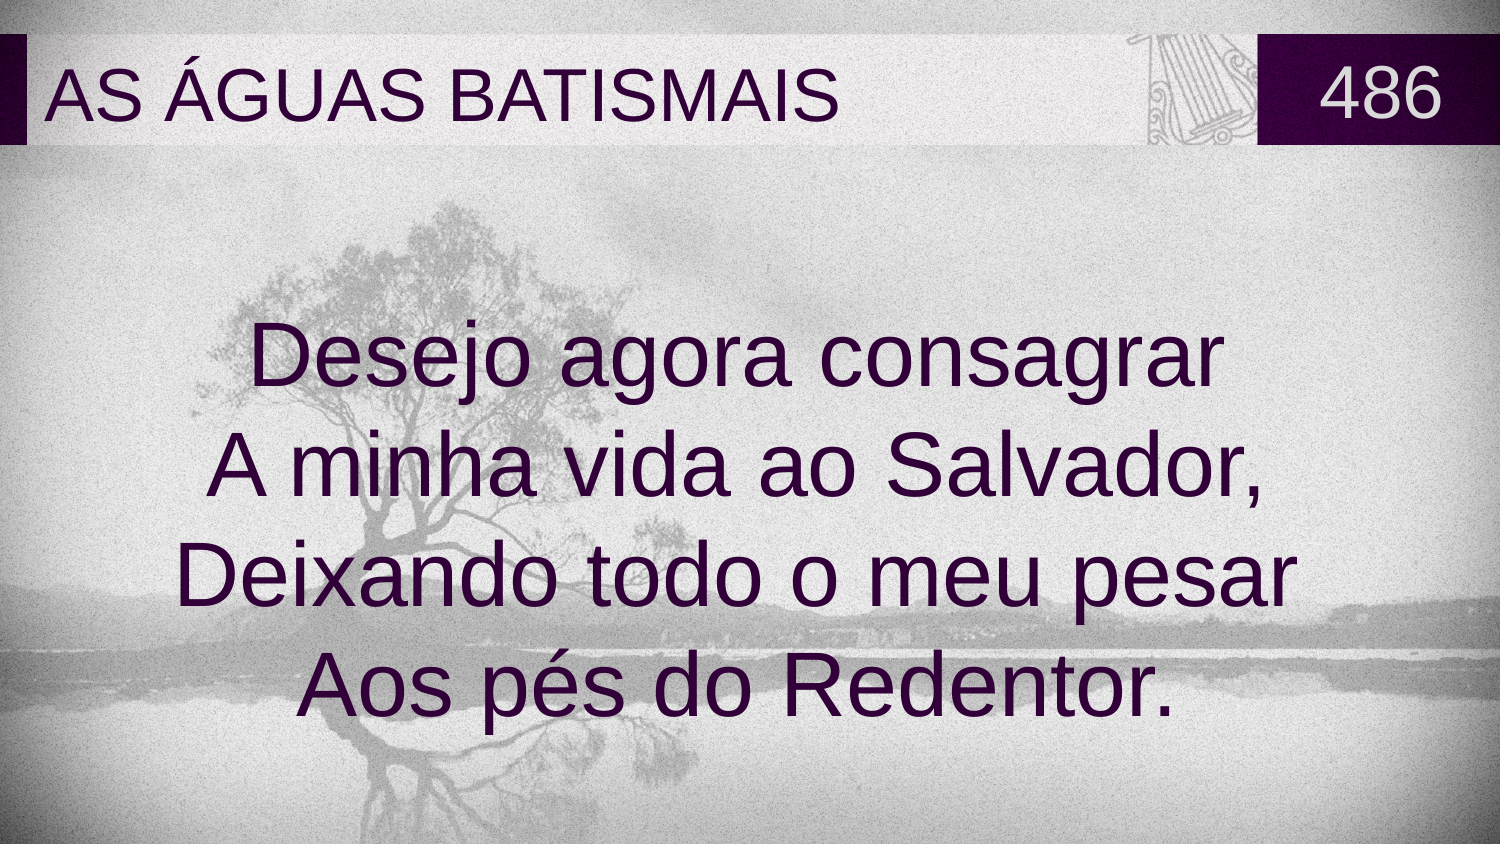

# AS ÁGUAS BATISMAIS
486
Desejo agora consagrar
A minha vida ao Salvador,
Deixando todo o meu pesar
Aos pés do Redentor.